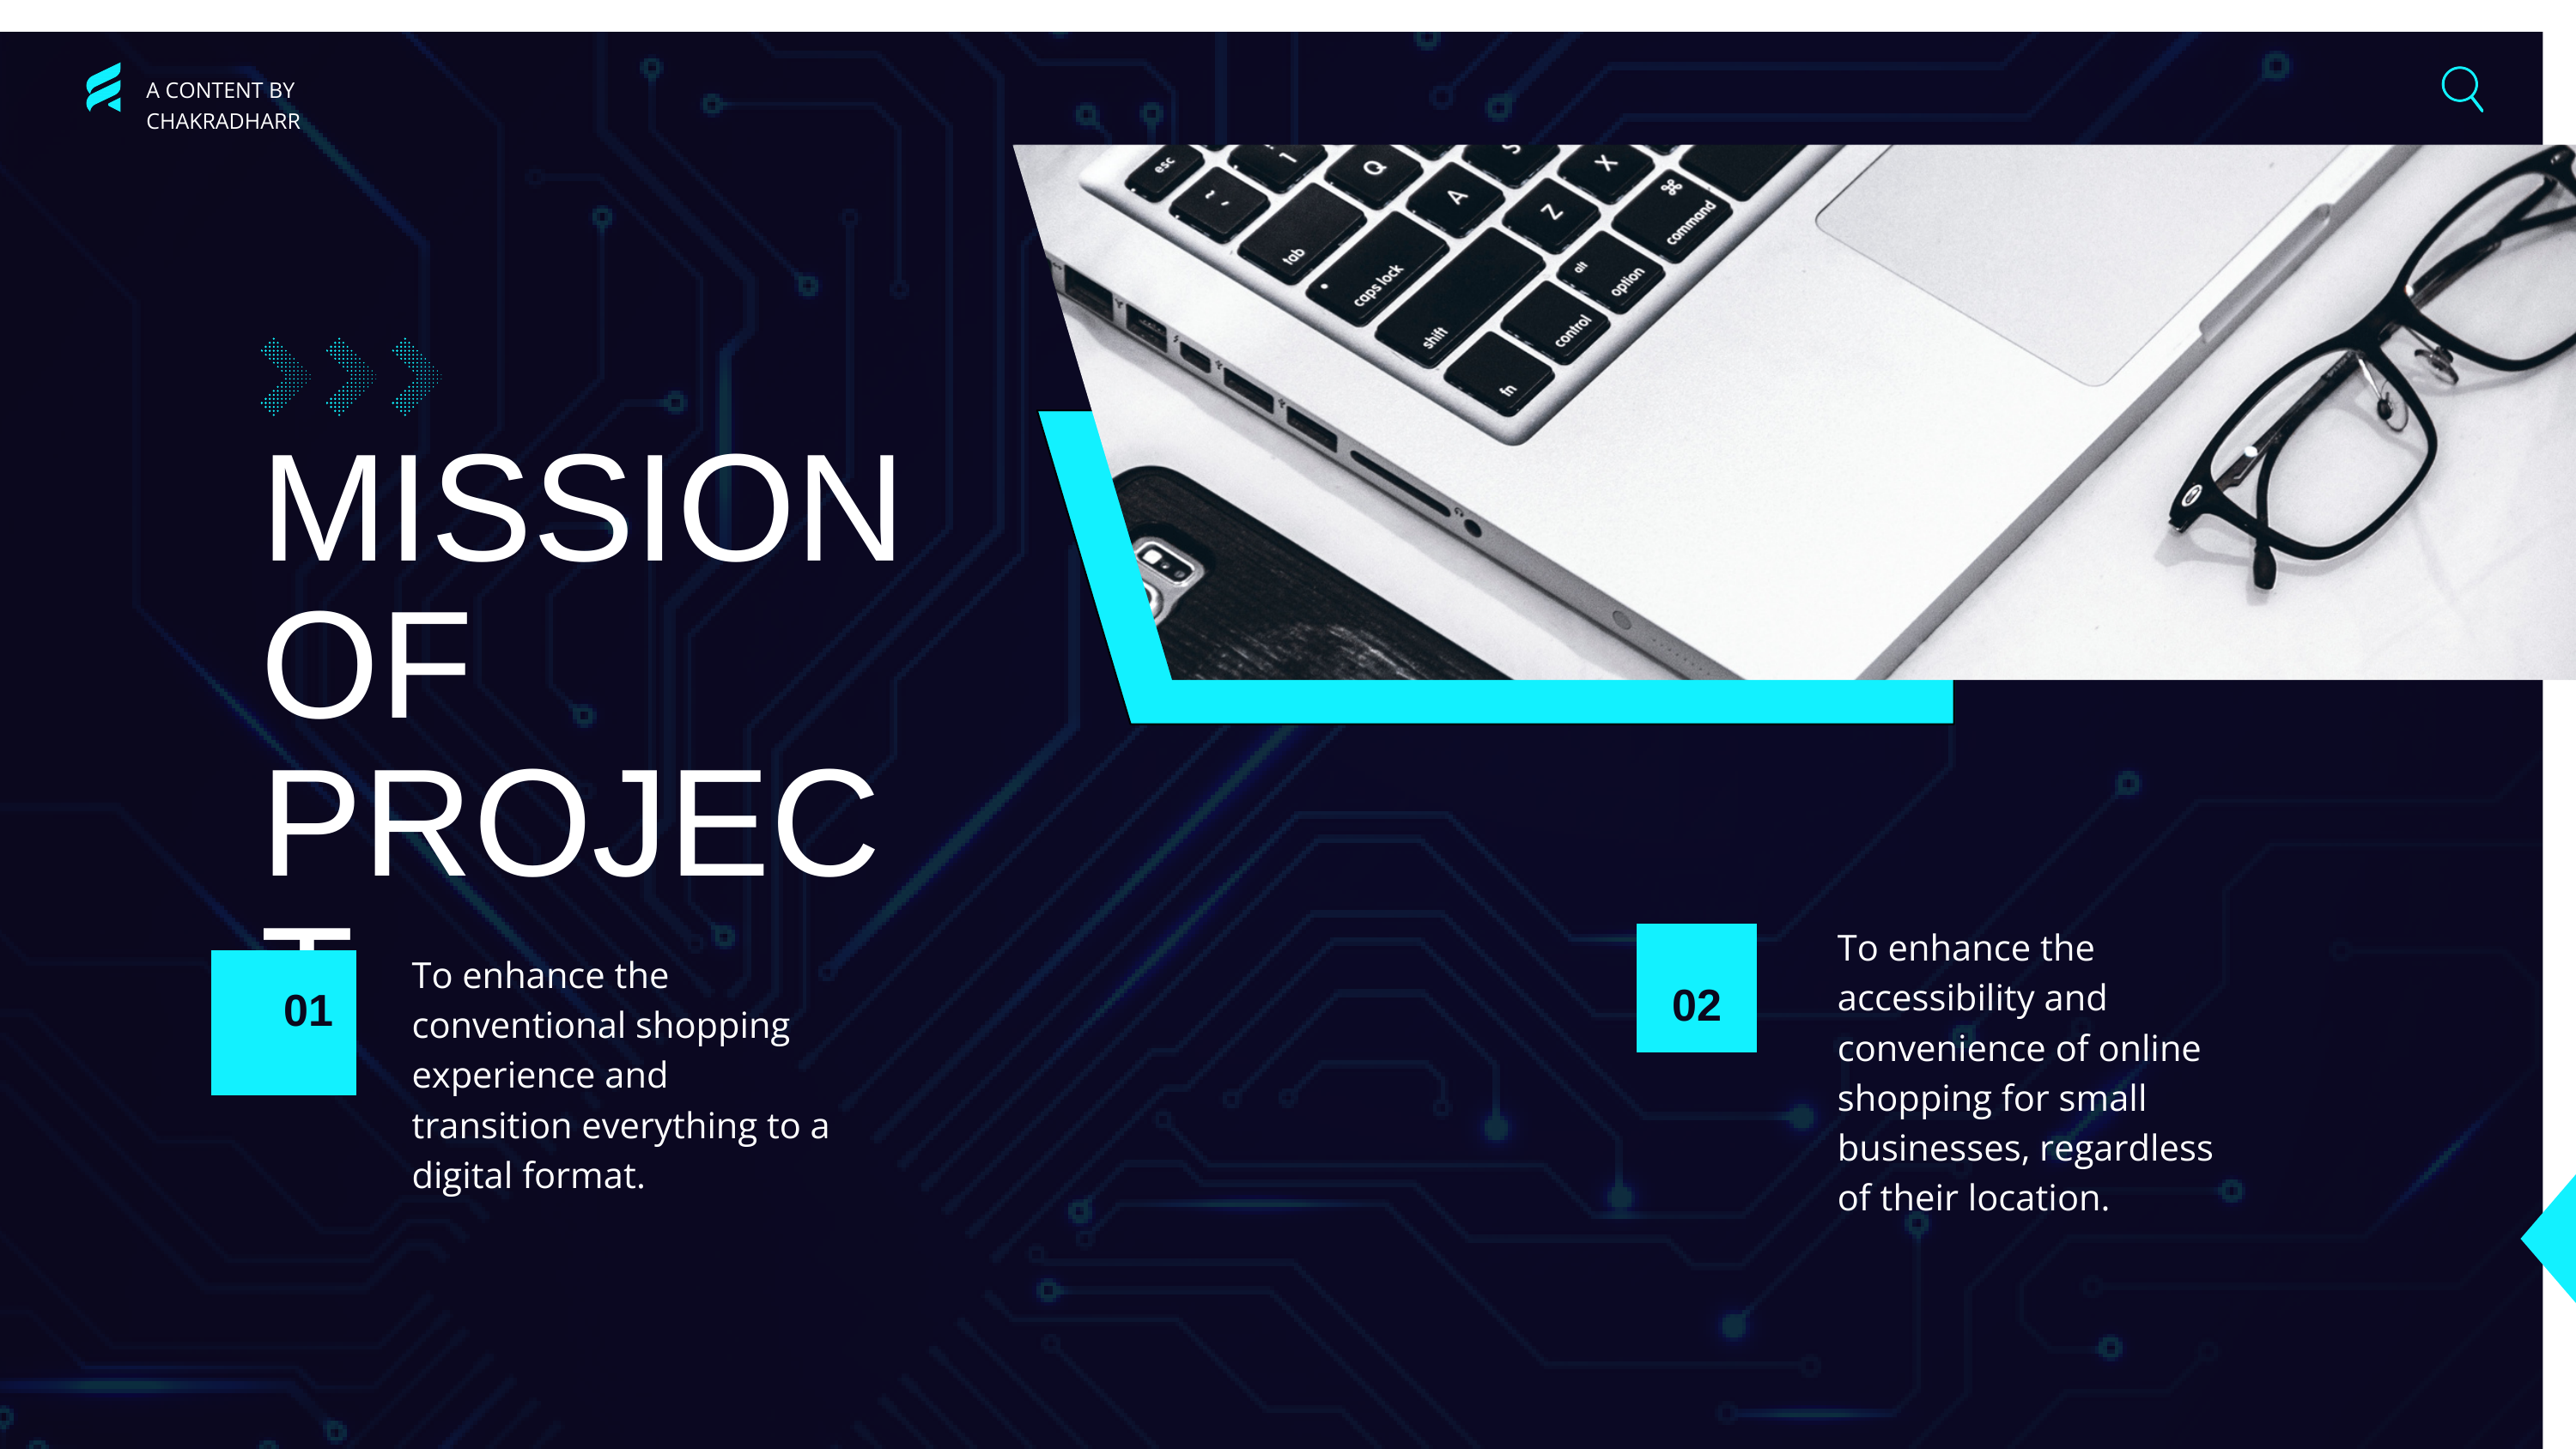

A CONTENT BY CHAKRADHARR

MISSION OF PROJECT
To enhance the accessibility and convenience of online shopping for small businesses, regardless of their location.

To enhance the conventional shopping experience and transition everything to a digital format.

02
01